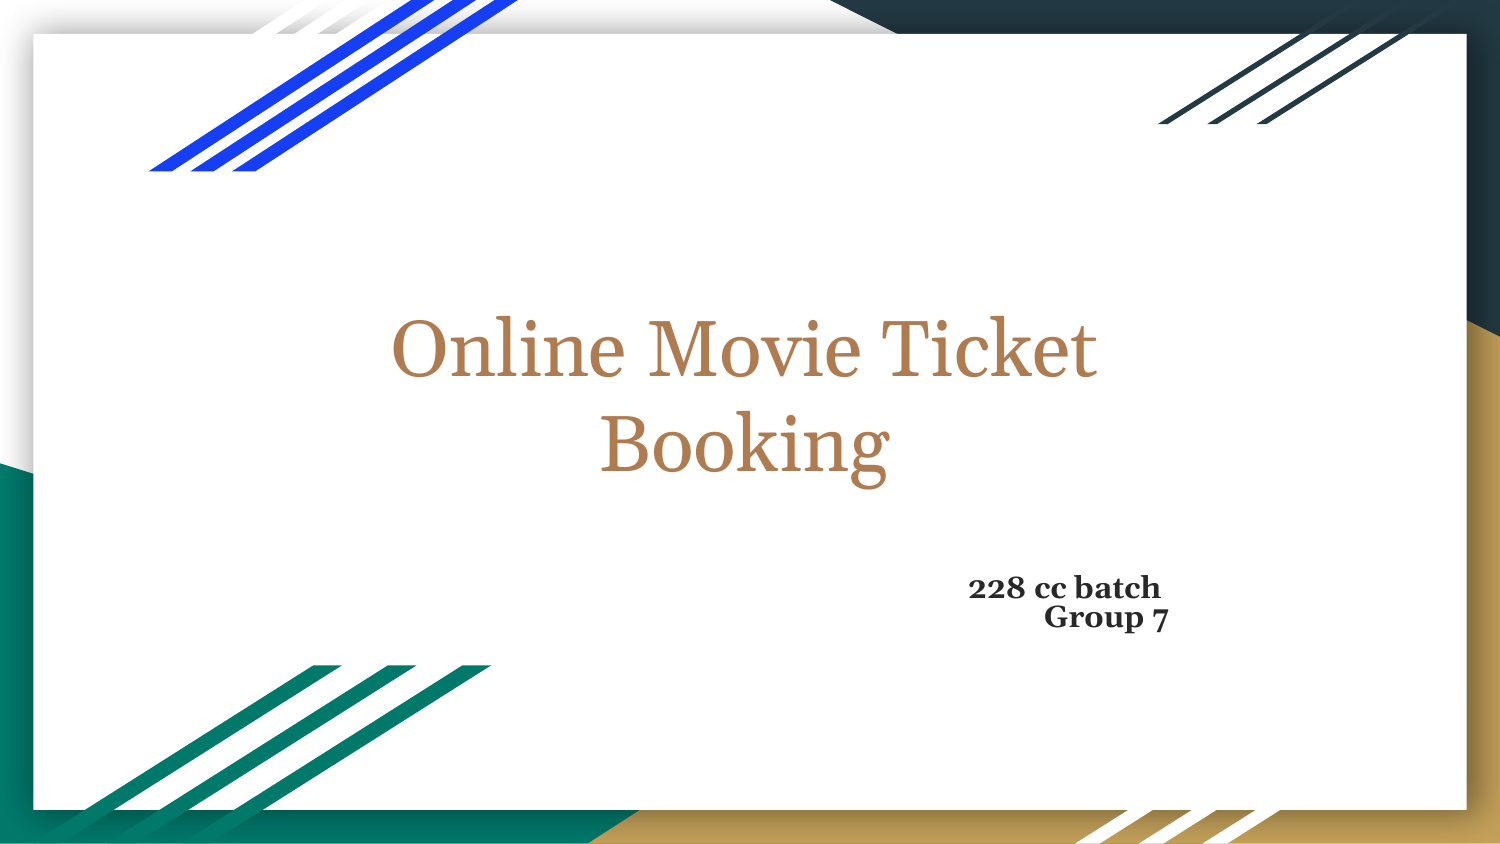

# Online Movie Ticket Booking
228 cc batch
Group 7